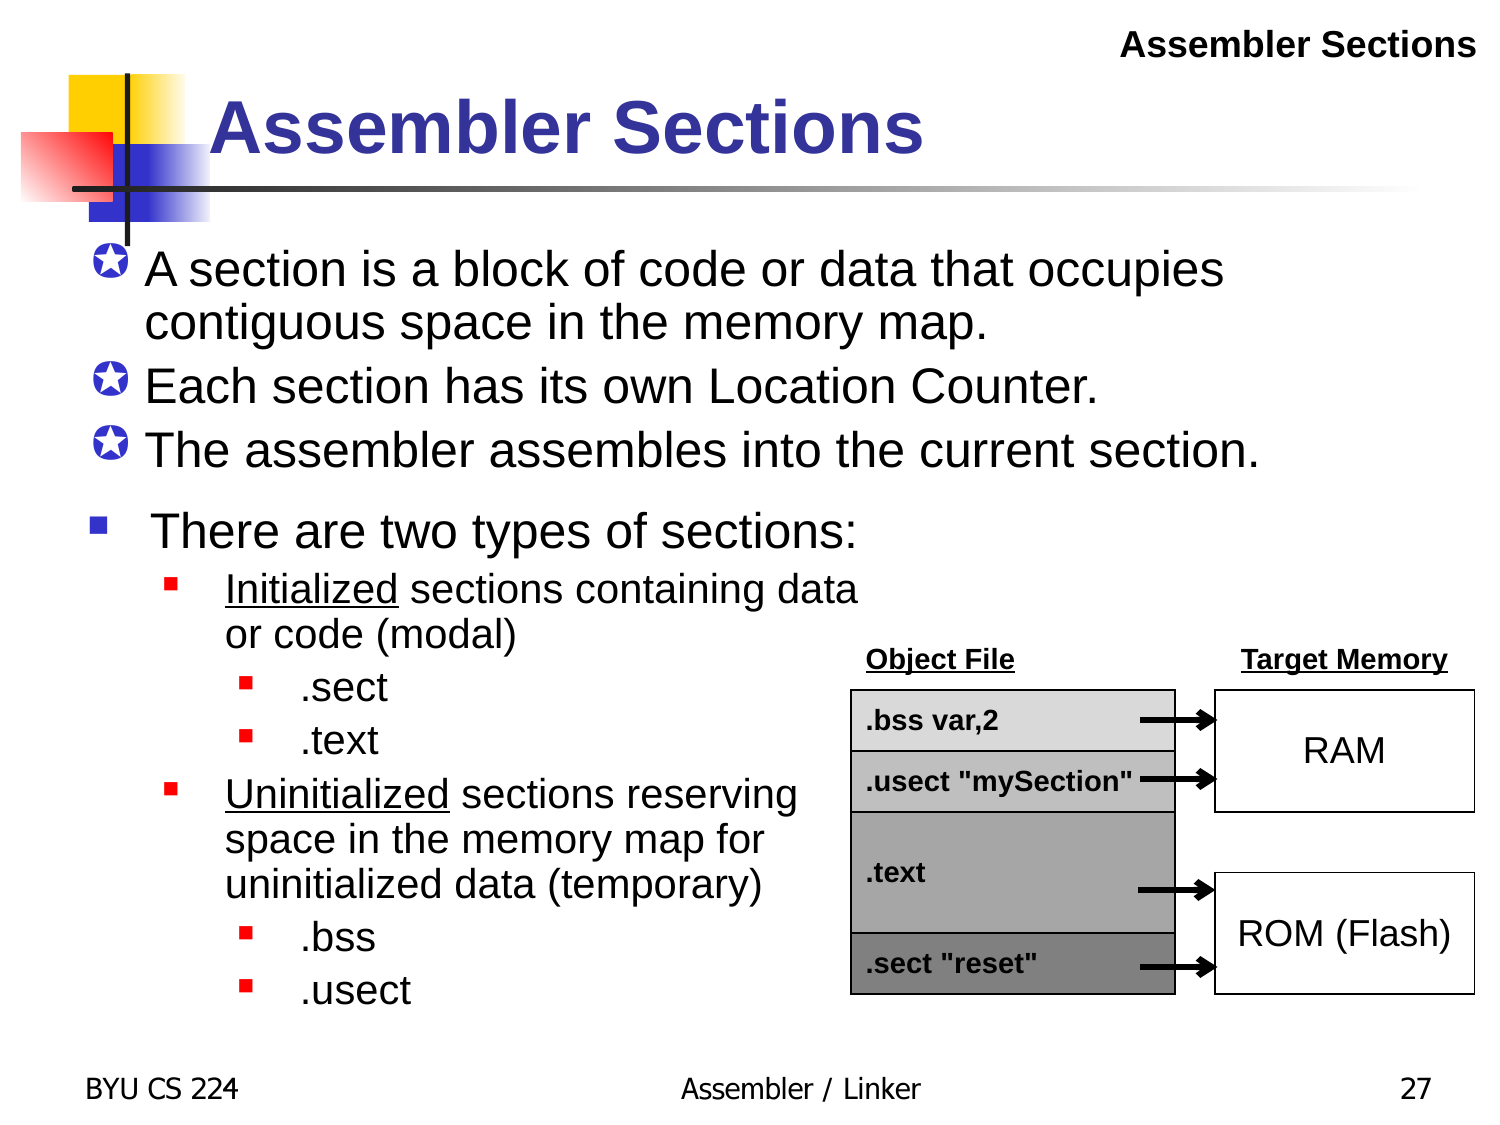

Assembler Sections
Assembler Sections
A section is a block of code or data that occupies contiguous space in the memory map.
Each section has its own Location Counter.
The assembler assembles into the current section.
There are two types of sections:
Initialized sections containing data or code (modal)
.sect
.text
Uninitialized sections reserving space in the memory map for uninitialized data (temporary)
.bss
.usect
| Object File |  | Target Memory |
| --- | --- | --- |
| .bss var,2 |  | RAM |
| .usect "mySection" |  |  |
| .text |  |  |
|  |  | ROM (Flash) |
| .sect "reset" |  |  |
BYU CS 224
Assembler / Linker
27